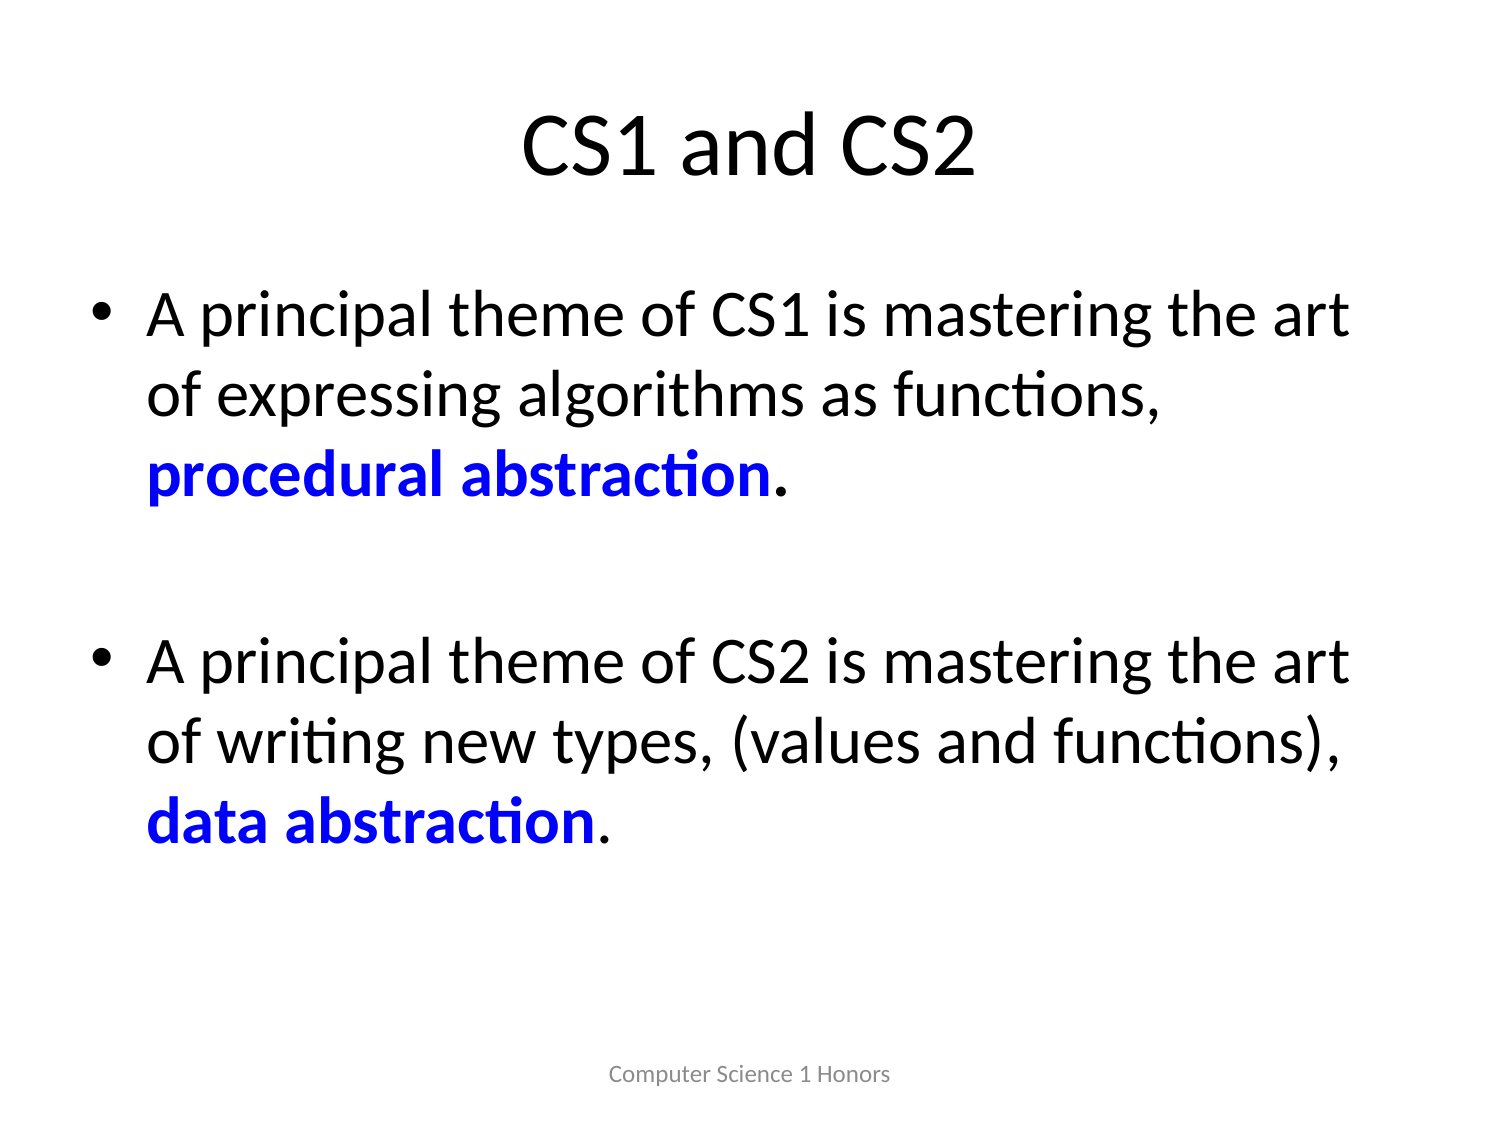

# CS1 and CS2
A principal theme of CS1 is mastering the art of expressing algorithms as functions, procedural abstraction.

A principal theme of CS2 is mastering the art of writing new types, (values and functions), data abstraction.
Computer Science 1 Honors